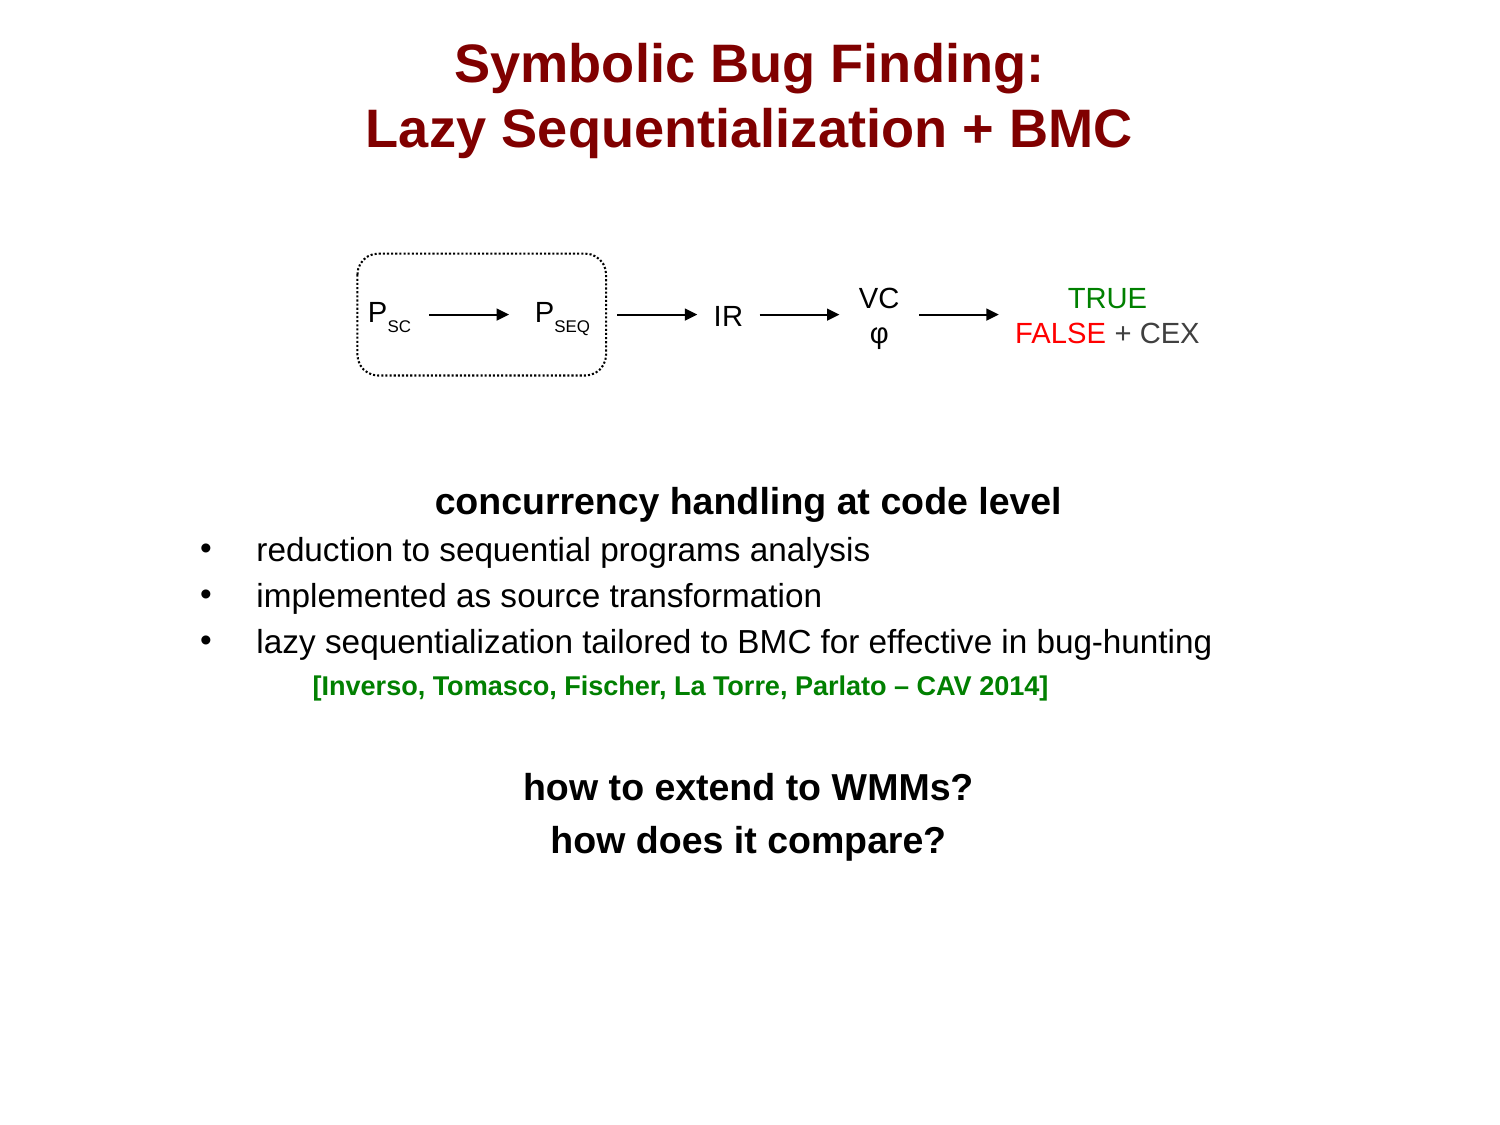

# Symbolic Bug Finding:
Lazy Sequentialization + BMC

concurrency handling at code level
reduction to sequential programs analysis
implemented as source transformation
lazy sequentialization tailored to BMC for effective in bug-hunting
[Inverso, Tomasco, Fischer, La Torre, Parlato – CAV 2014]

how to extend to WMMs?
how does it compare?

VC
φ
TRUE
FALSE + CEX
PSC
PSEQ
IR